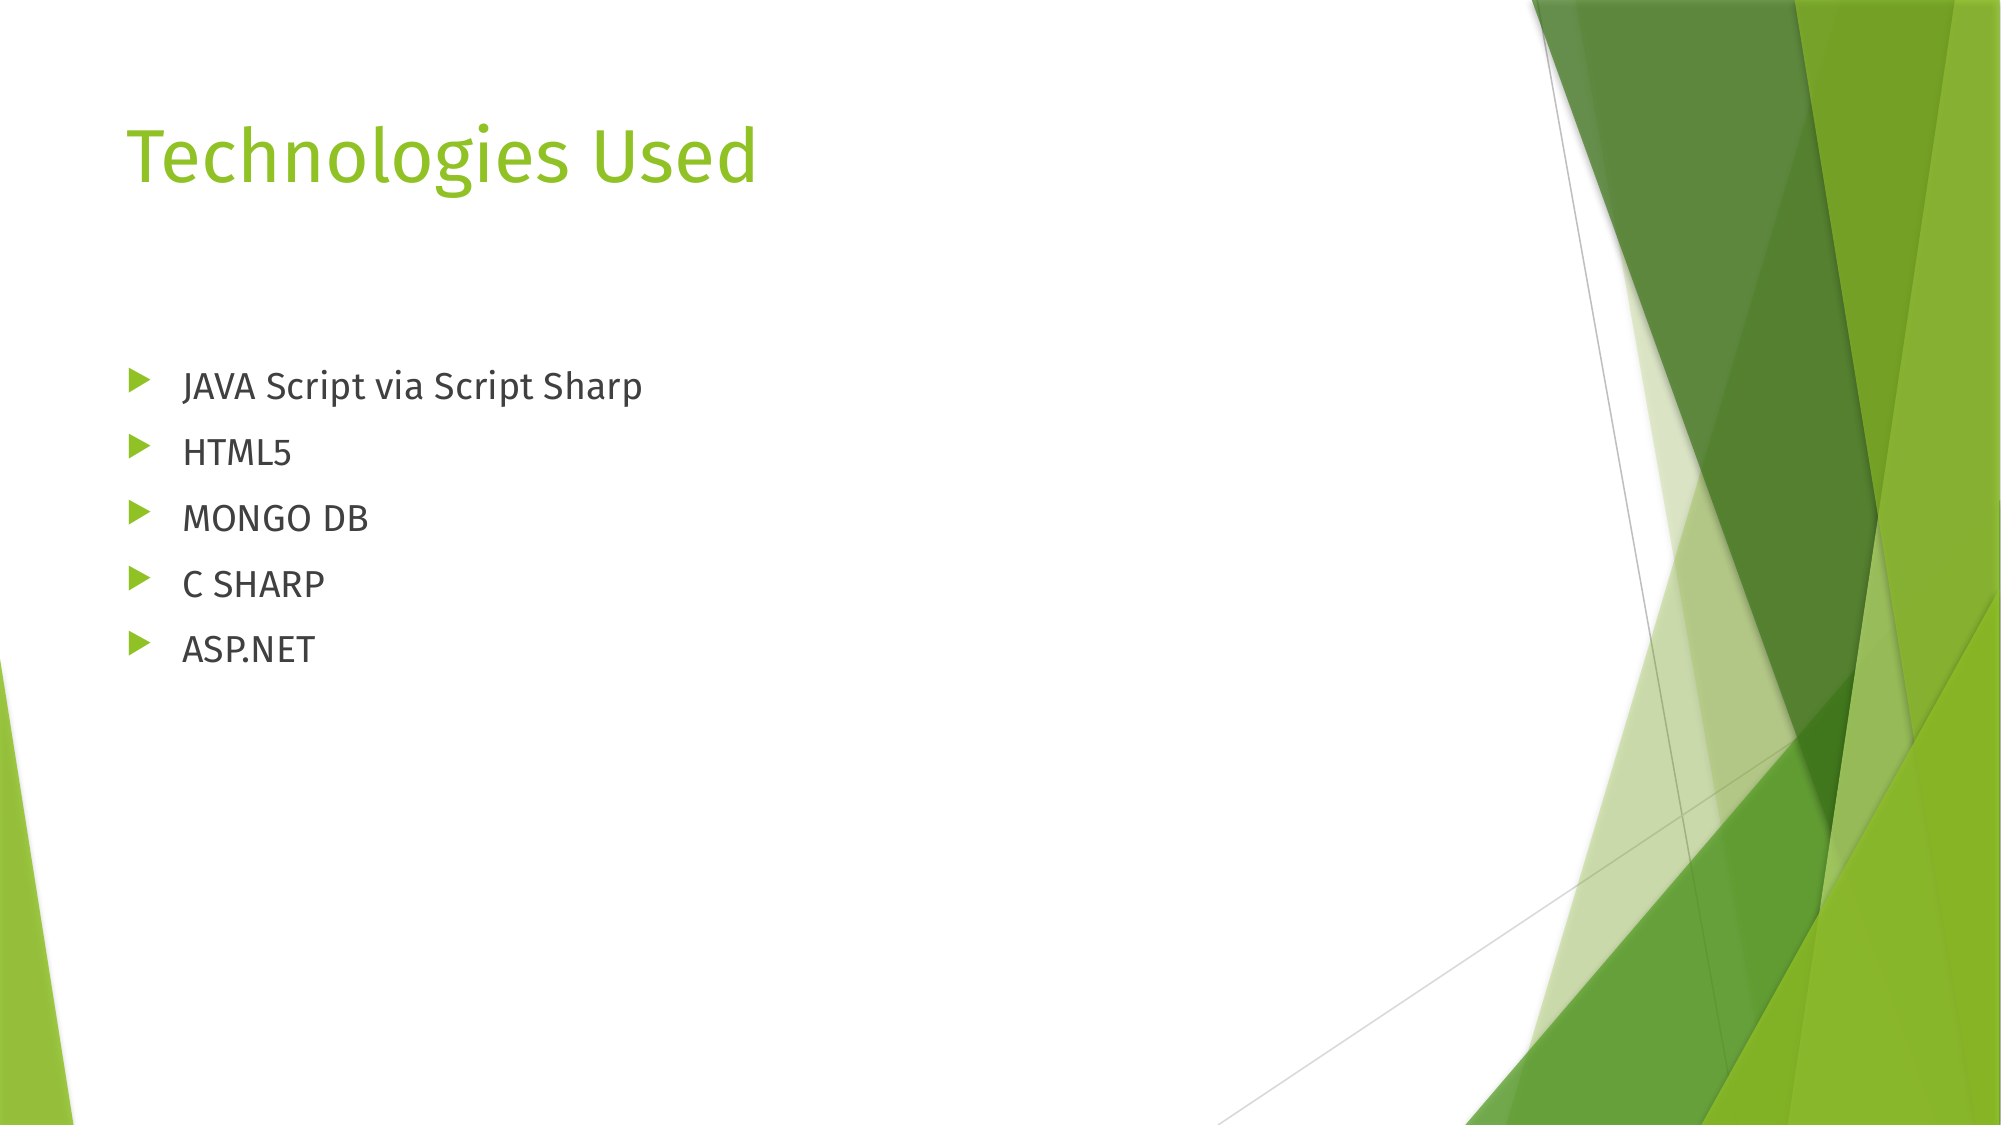

# Technologies Used
JAVA Script via Script Sharp
HTML5
MONGO DB
C SHARP
ASP.NET